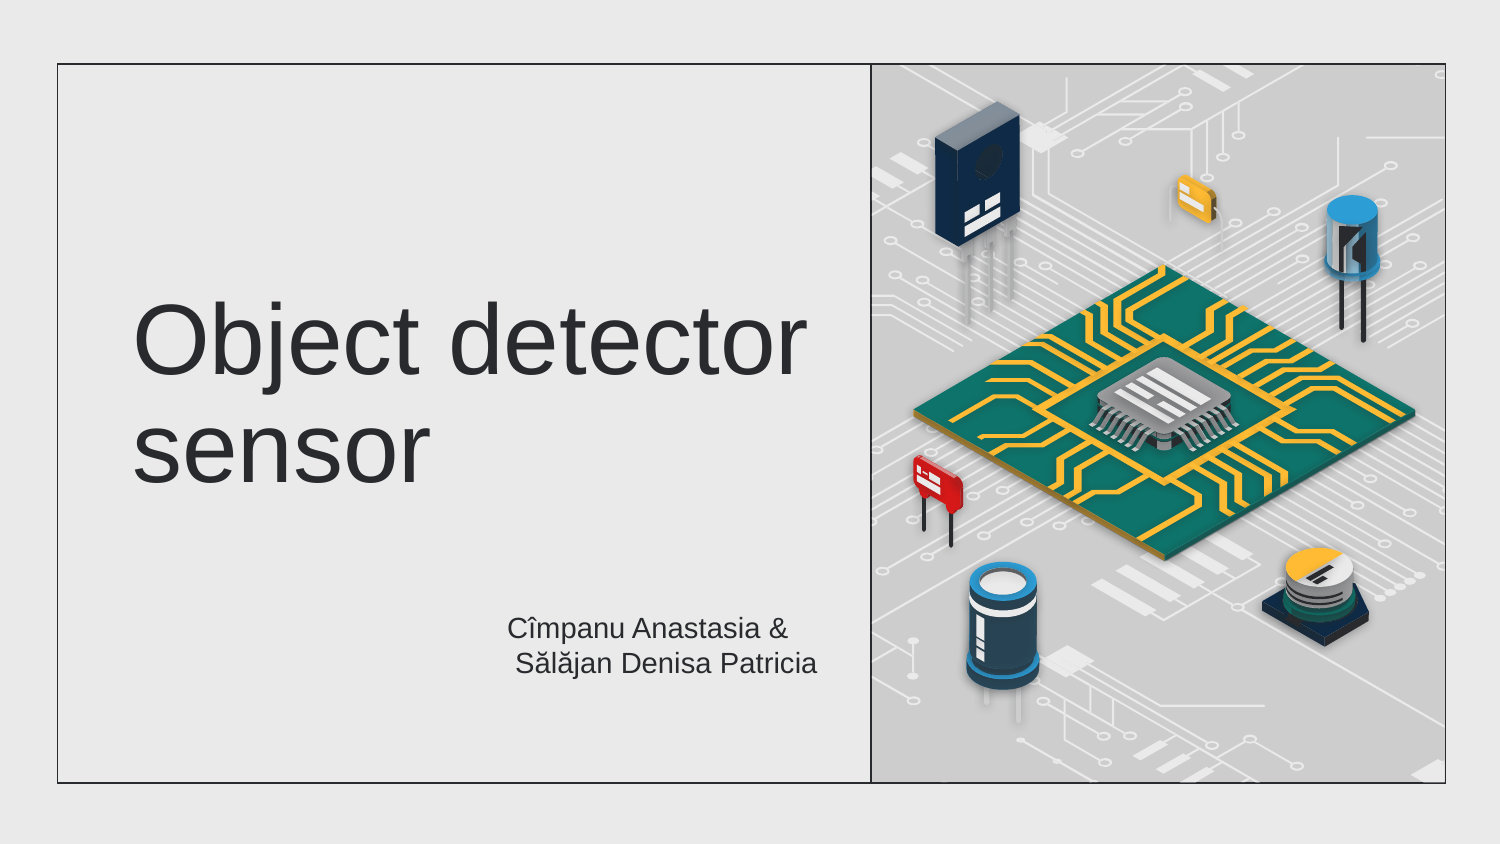

# Object detector sensor
Cîmpanu Anastasia &
 Sălăjan Denisa Patricia